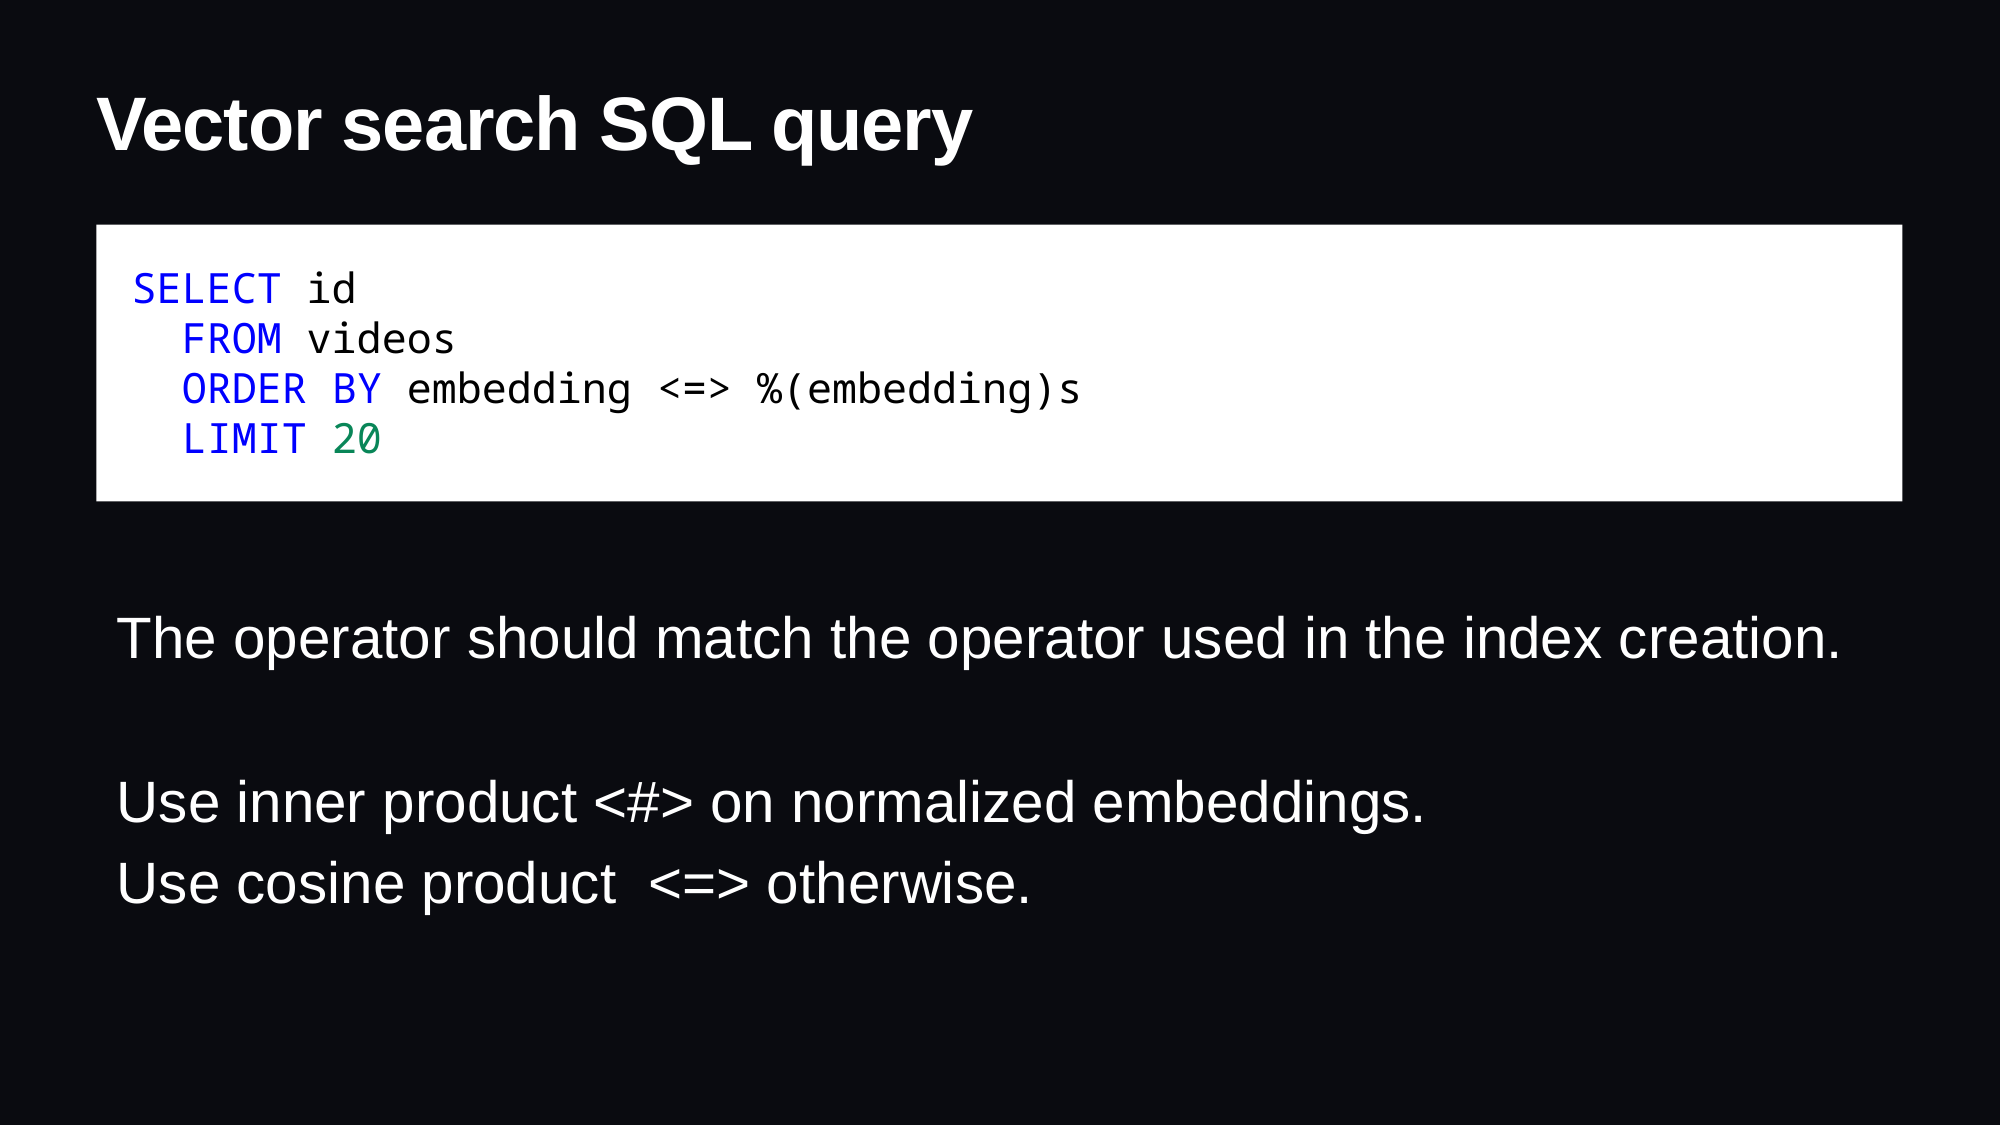

# Vector search SQL query

SELECT id
  FROM videos
  ORDER BY embedding <=> %(embedding)s
  LIMIT 20
The operator should match the operator used in the index creation.

Use inner product <#> on normalized embeddings.
Use cosine product  <=> otherwise.